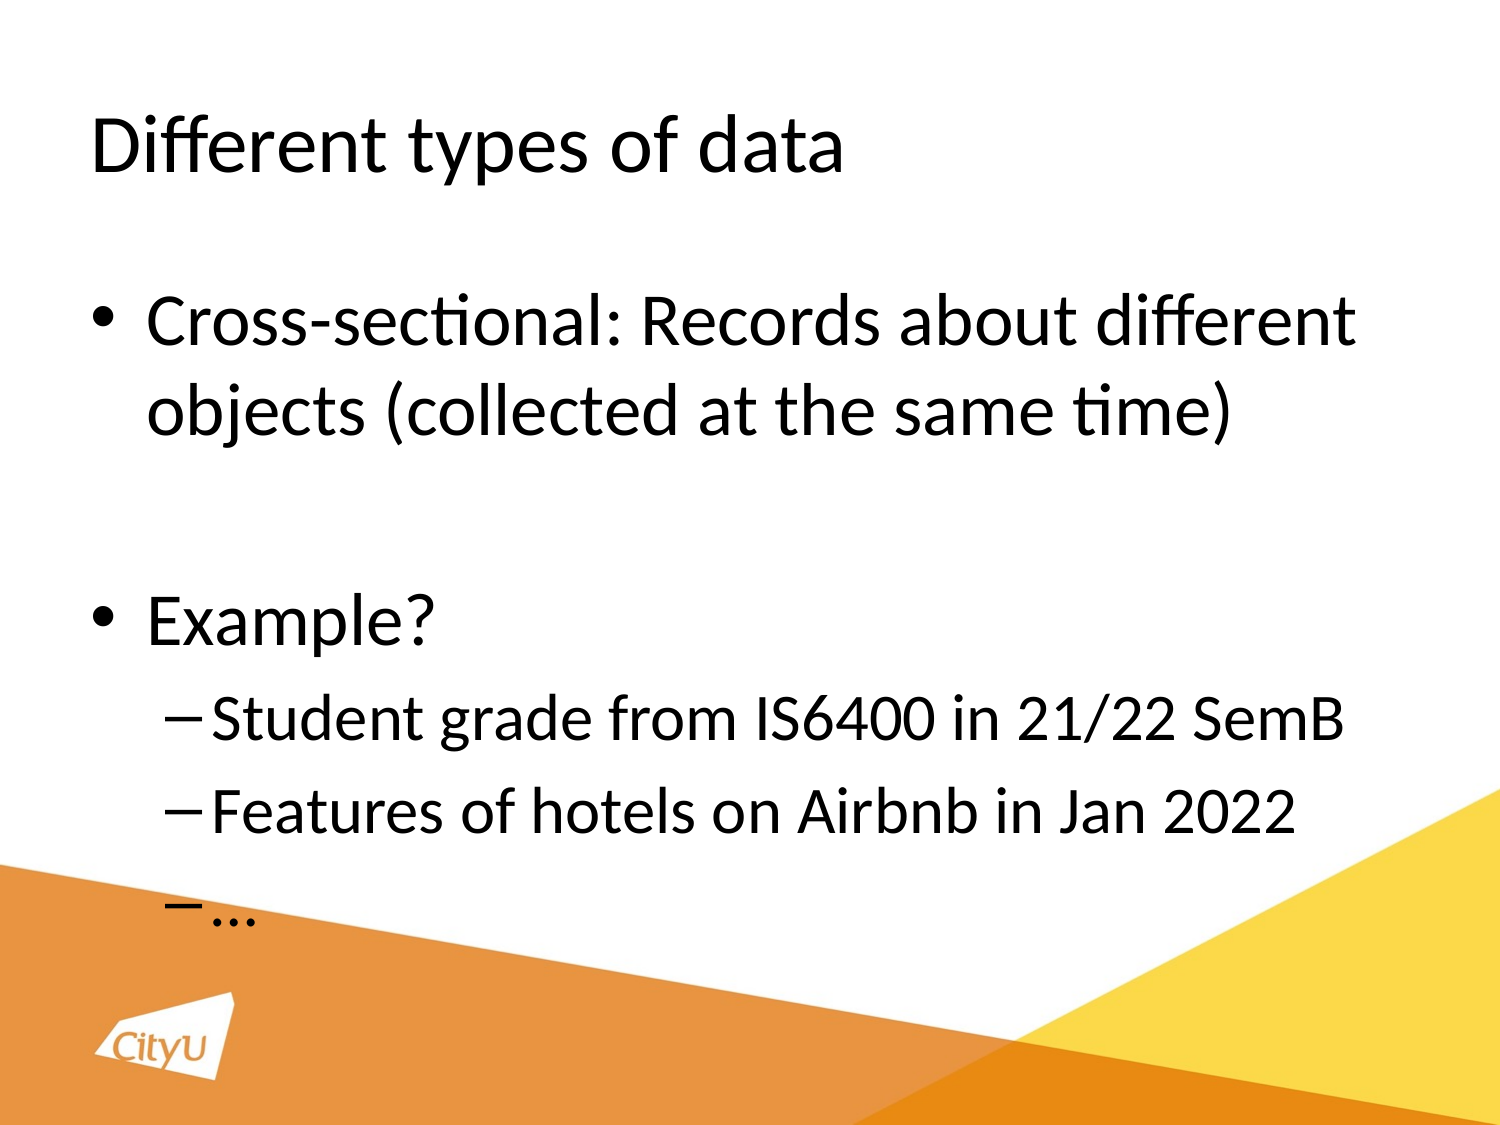

# Different types of data
Cross-sectional: Records about different objects (collected at the same time)

Example?
Student grade from IS6400 in 21/22 SemB
Features of hotels on Airbnb in Jan 2022
…